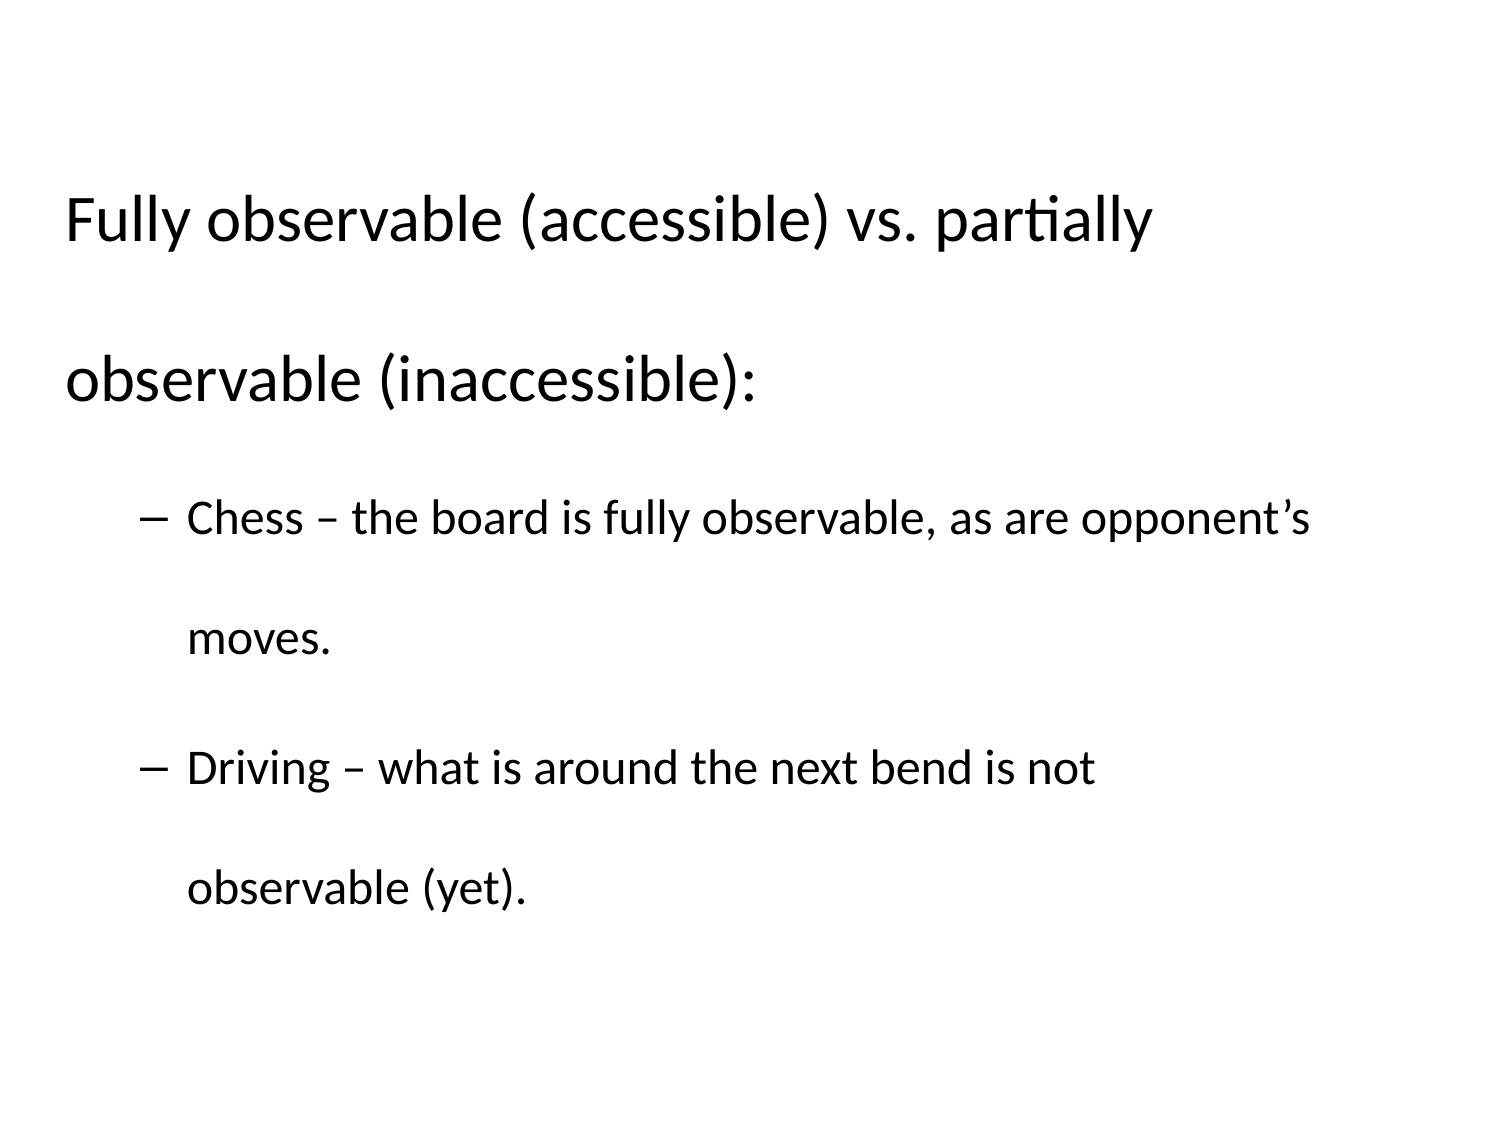

Fully observable (accessible) vs. partially observable (inaccessible):
Chess – the board is fully observable, as are opponent’s moves.
Driving – what is around the next bend is not observable (yet).